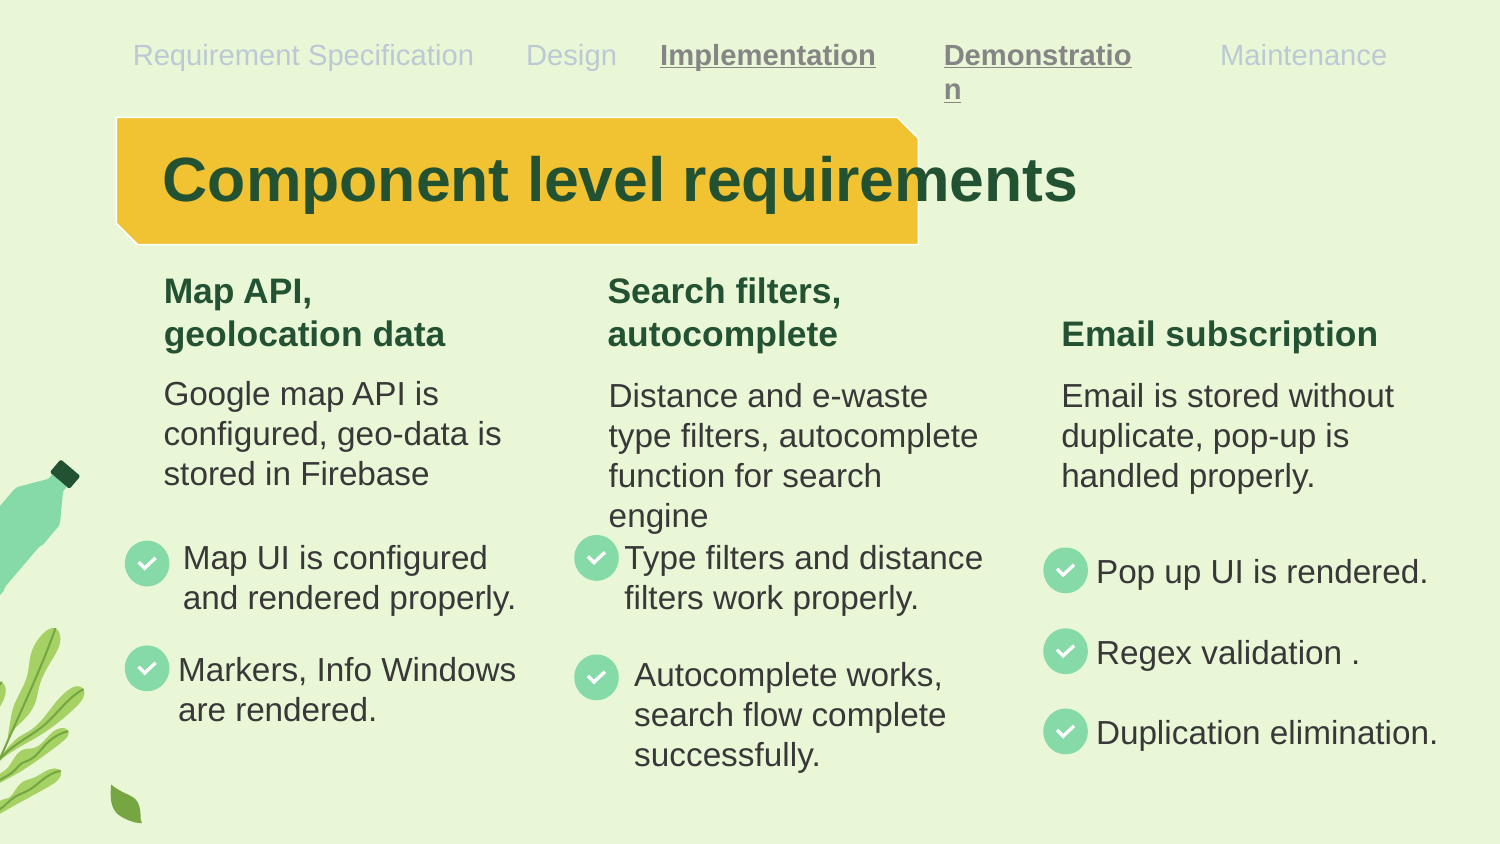

Requirement Specification
Design
Implementation
Demonstration
Maintenance

Component level requirements
# Map API, geolocation data
Search filters, autocomplete
Email subscription
Google map API is configured, geo-data is stored in Firebase
Email is stored without duplicate, pop-up is handled properly.
Distance and e-waste type filters, autocomplete function for search engine
Map UI is configured and rendered properly.
Type filters and distance filters work properly.

Pop up UI is rendered.

Regex validation .

Markers, Info Windows are rendered.
Autocomplete works, search flow complete successfully.

Duplication elimination.